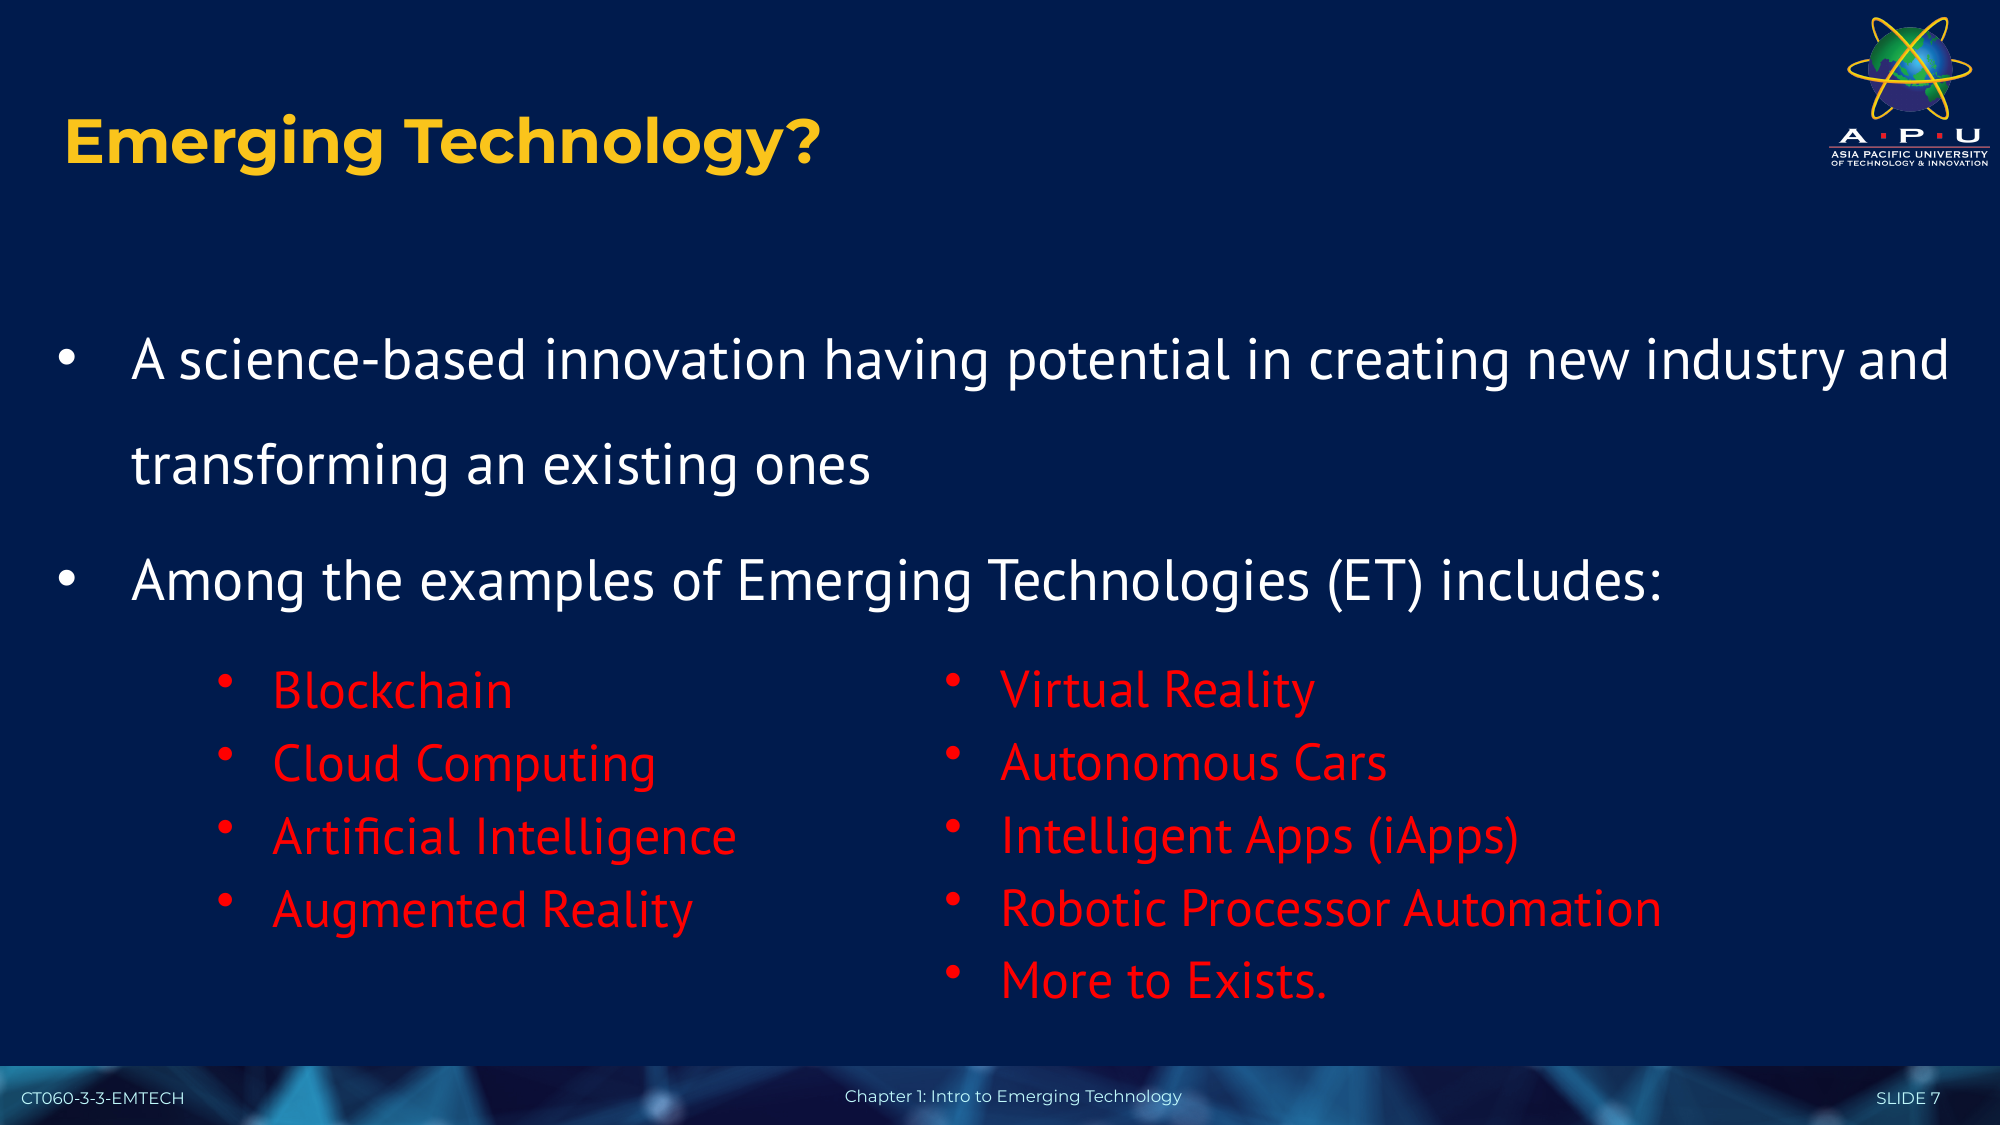

# Emerging Technology?
A science-based innovation having potential in creating new industry and transforming an existing ones
Among the examples of Emerging Technologies (ET) includes:

Virtual Reality
Autonomous Cars
Intelligent Apps (iApps)
Robotic Processor Automation
More to Exists.
Blockchain
Cloud Computing
Artificial Intelligence
Augmented Reality